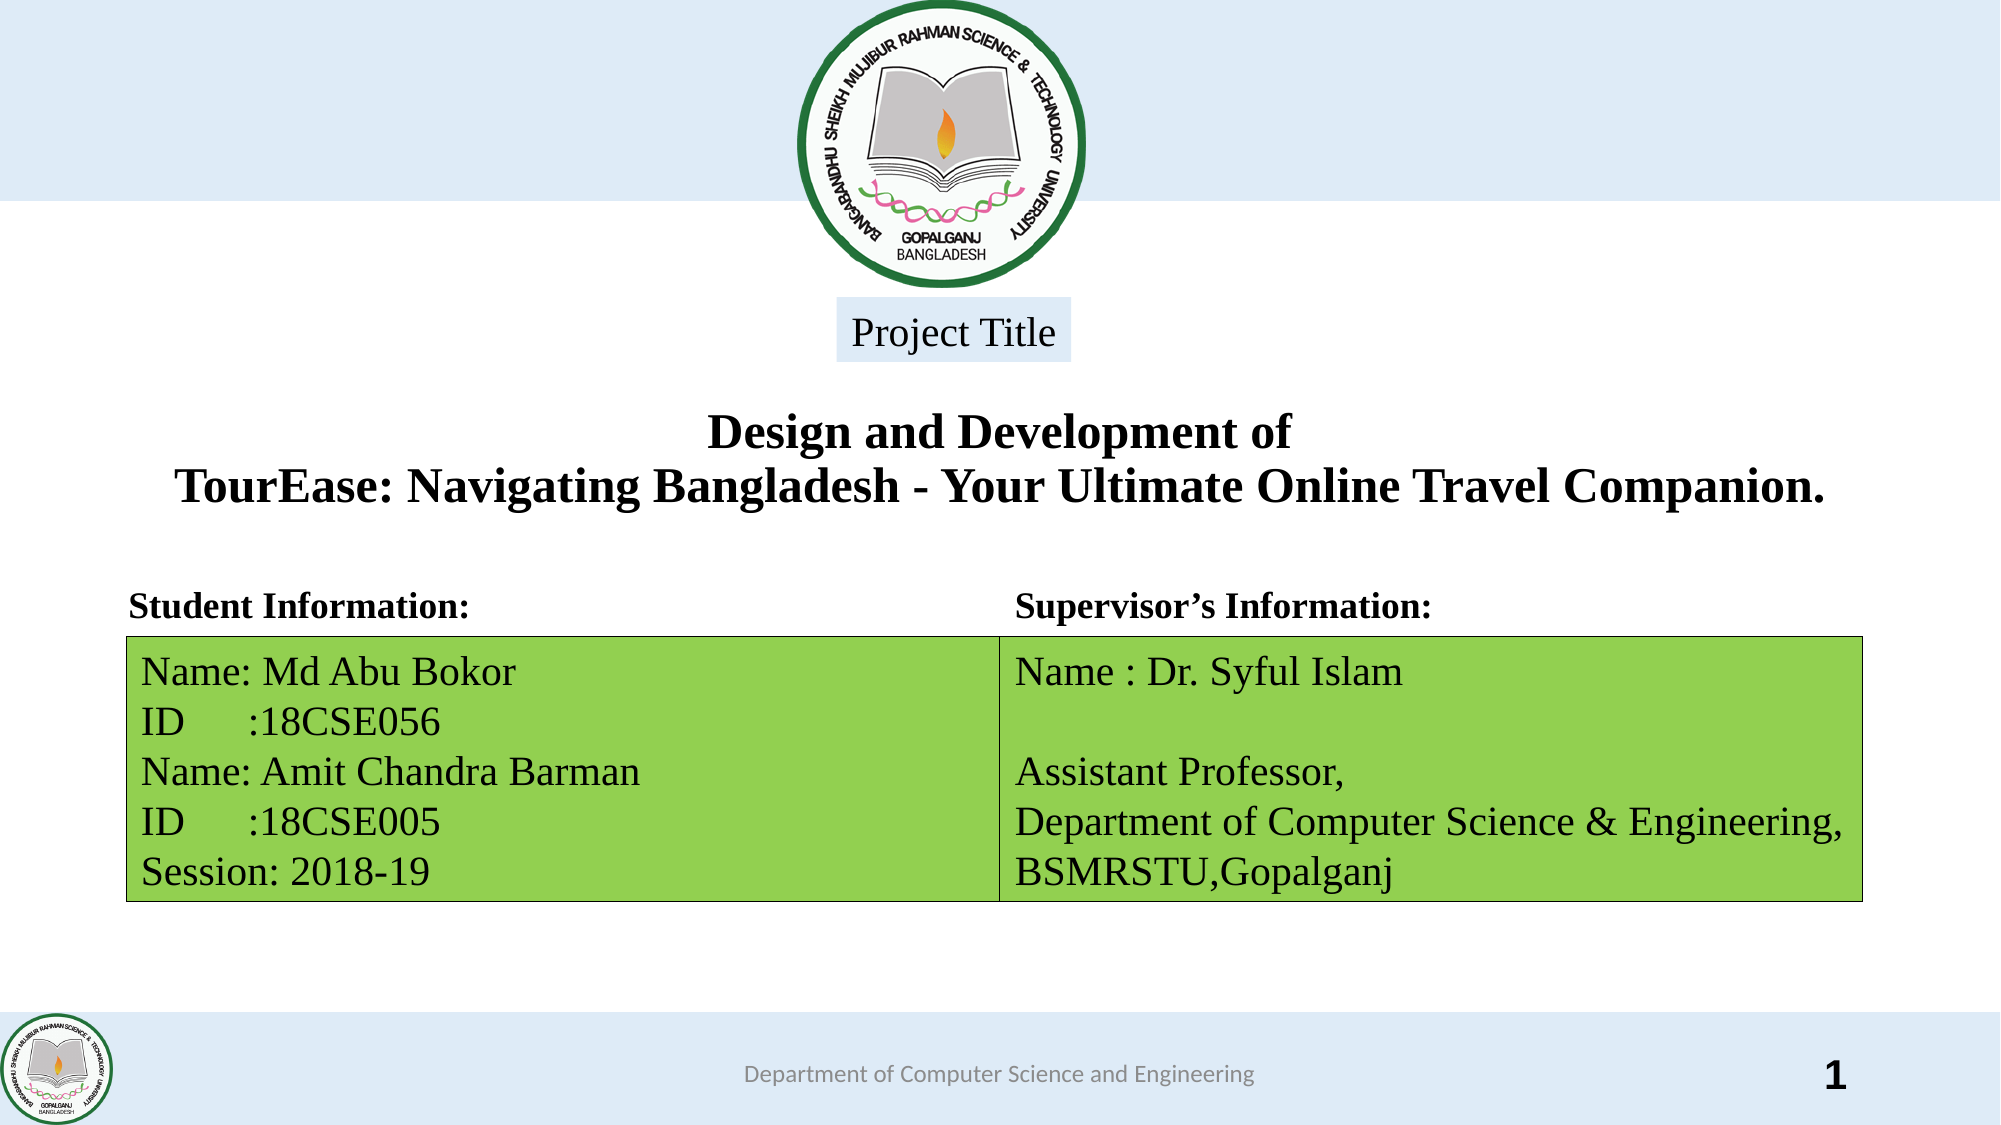

Project Title
# Design and Development of TourEase: Navigating Bangladesh - Your Ultimate Online Travel Companion.
Student Information:
Supervisor’s Information:
Name: Md Abu Bokor
ID      :18CSE056
Name: Amit Chandra Barman
ID      :18CSE005
Session: 2018-19
Name : Dr. Syful Islam

Assistant Professor,
Department of Computer Science & Engineering,
BSMRSTU,Gopalganj
Department of Computer Science and Engineering
1